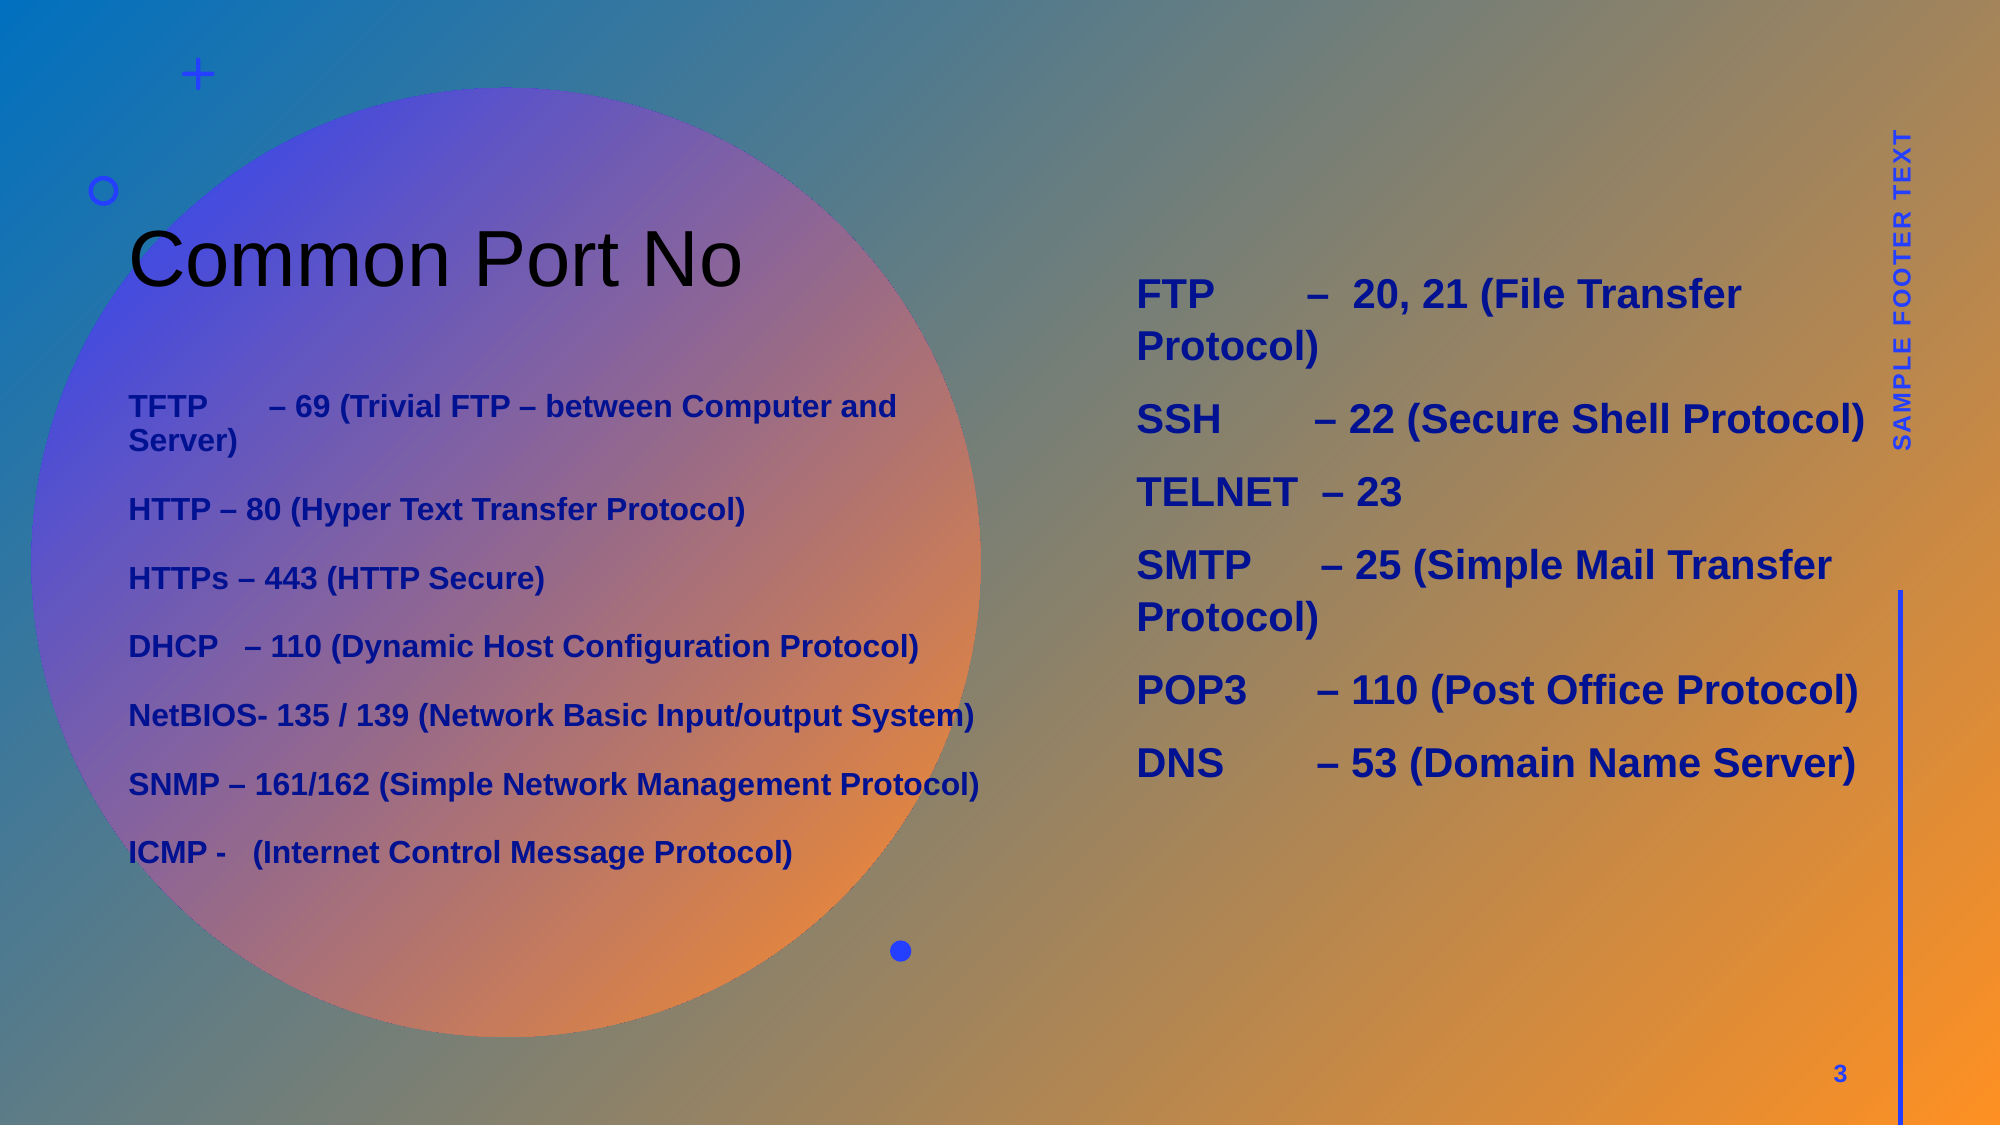

FTP        –  20, 21 (File Transfer Protocol)
SSH        – 22 (Secure Shell Protocol)
TELNET  – 23
SMTP      – 25 (Simple Mail Transfer Protocol)
POP3      – 110 (Post Office Protocol)
DNS        – 53 (Domain Name Server)

# Common Port No TFTP       – 69 (Trivial FTP – between Computer and Server) HTTP – 80 (Hyper Text Transfer Protocol) HTTPs – 443 (HTTP Secure) DHCP   – 110 (Dynamic Host Configuration Protocol) NetBIOS- 135 / 139 (Network Basic Input/output System) SNMP – 161/162 (Simple Network Management Protocol) ICMP -   (Internet Control Message Protocol)
Sample Footer Text
3